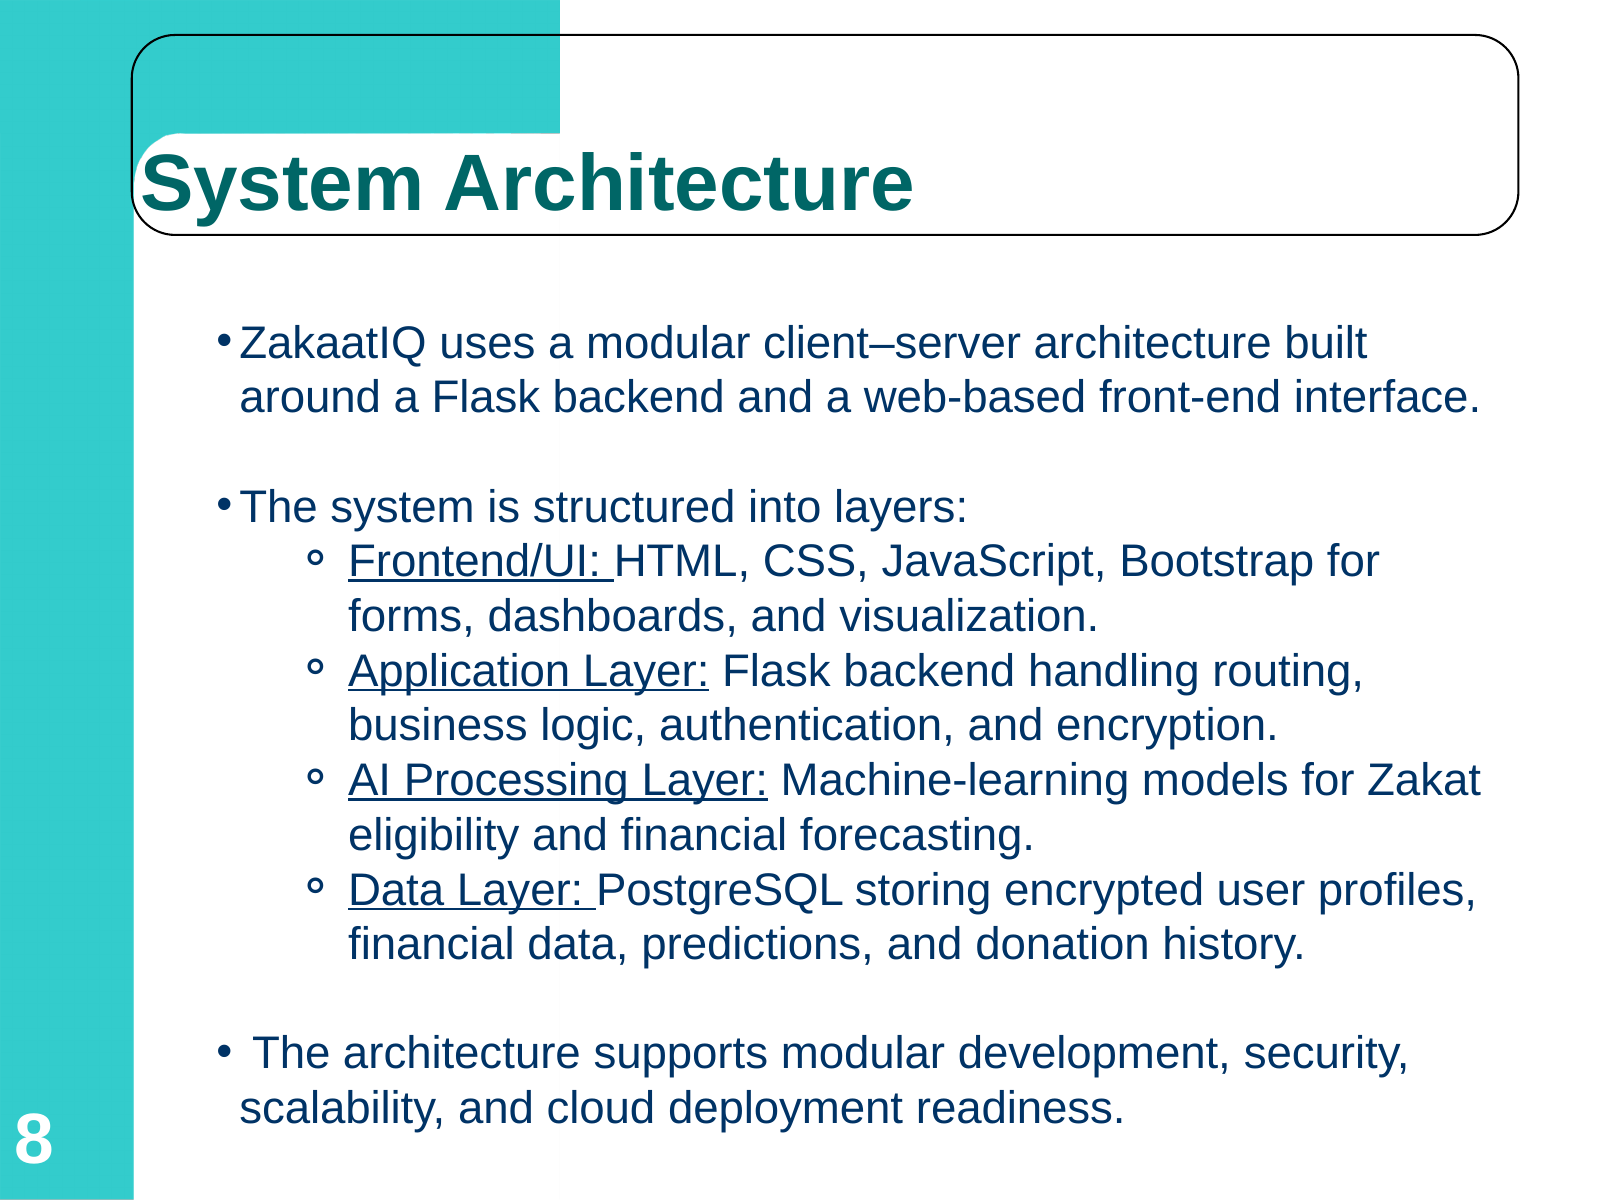

System Architecture
ZakaatIQ uses a modular client–server architecture built around a Flask backend and a web-based front-end interface.

The system is structured into layers:
Frontend/UI: HTML, CSS, JavaScript, Bootstrap for forms, dashboards, and visualization.
Application Layer: Flask backend handling routing, business logic, authentication, and encryption.
AI Processing Layer: Machine-learning models for Zakat eligibility and financial forecasting.
Data Layer: PostgreSQL storing encrypted user profiles, financial data, predictions, and donation history.

 The architecture supports modular development, security, scalability, and cloud deployment readiness.

8